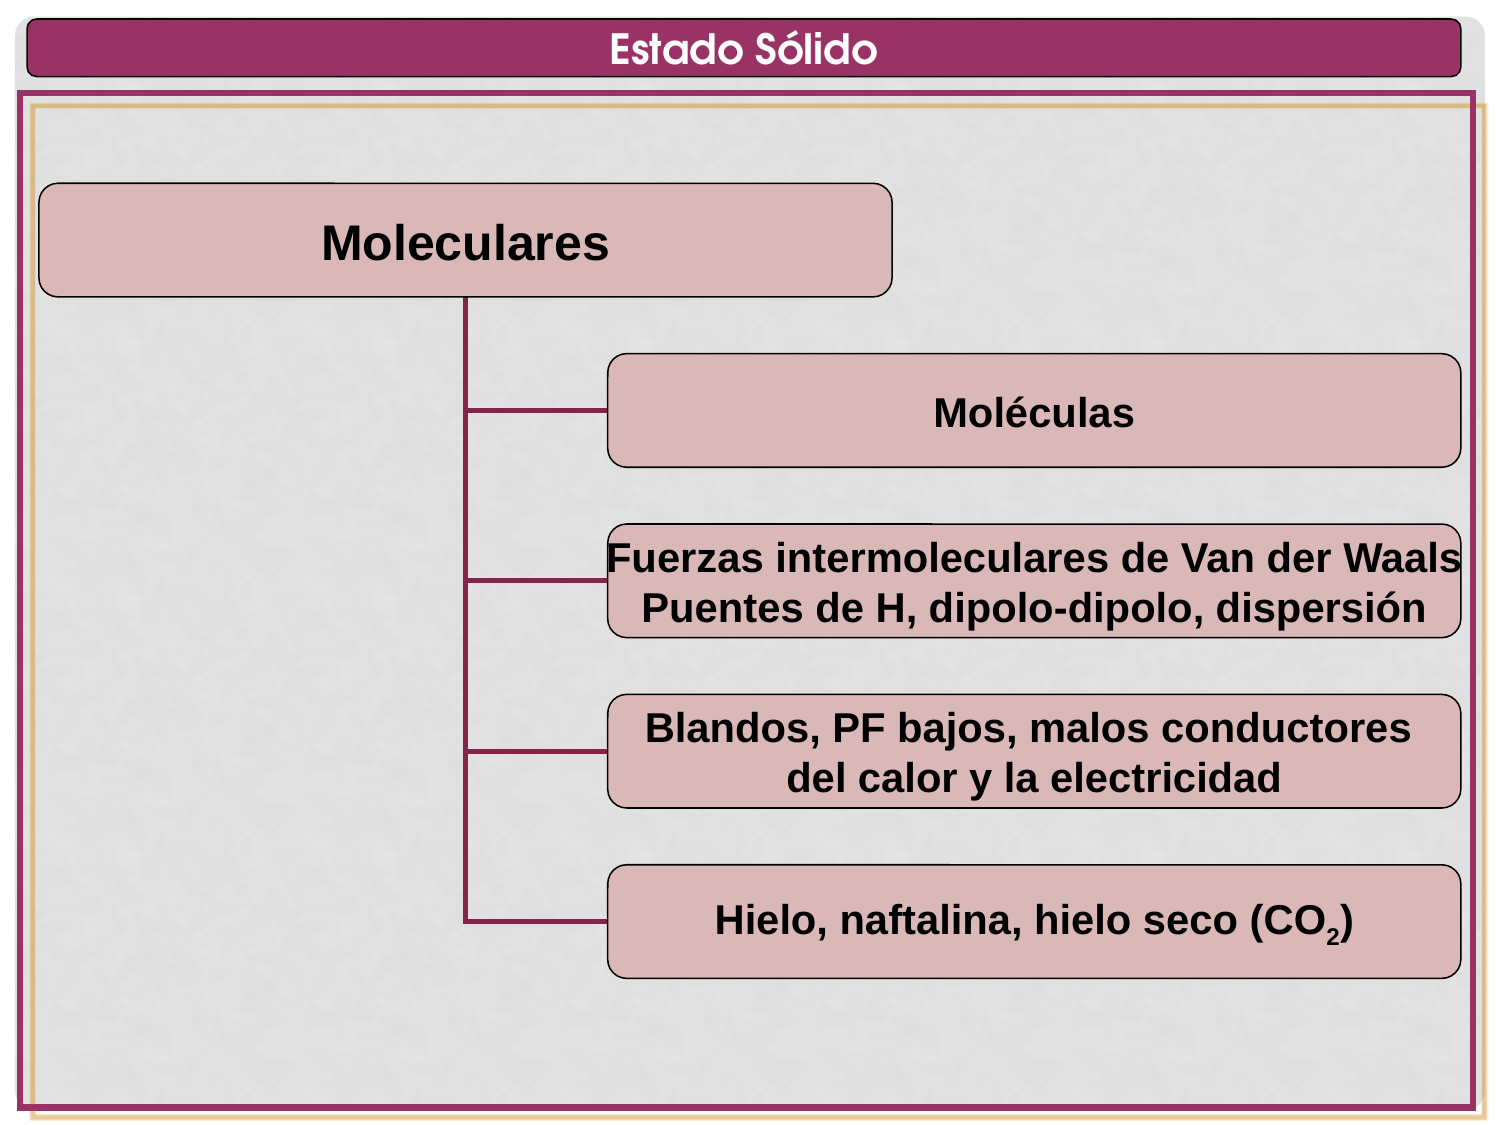

Estado Sólido

Moleculares
Moléculas
Fuerzas intermoleculares de Van der Waals
Puentes de H, dipolo-dipolo, dispersión
Blandos, PF bajos, malos conductores
del calor y la electricidad
Hielo, naftalina, hielo seco (CO2)